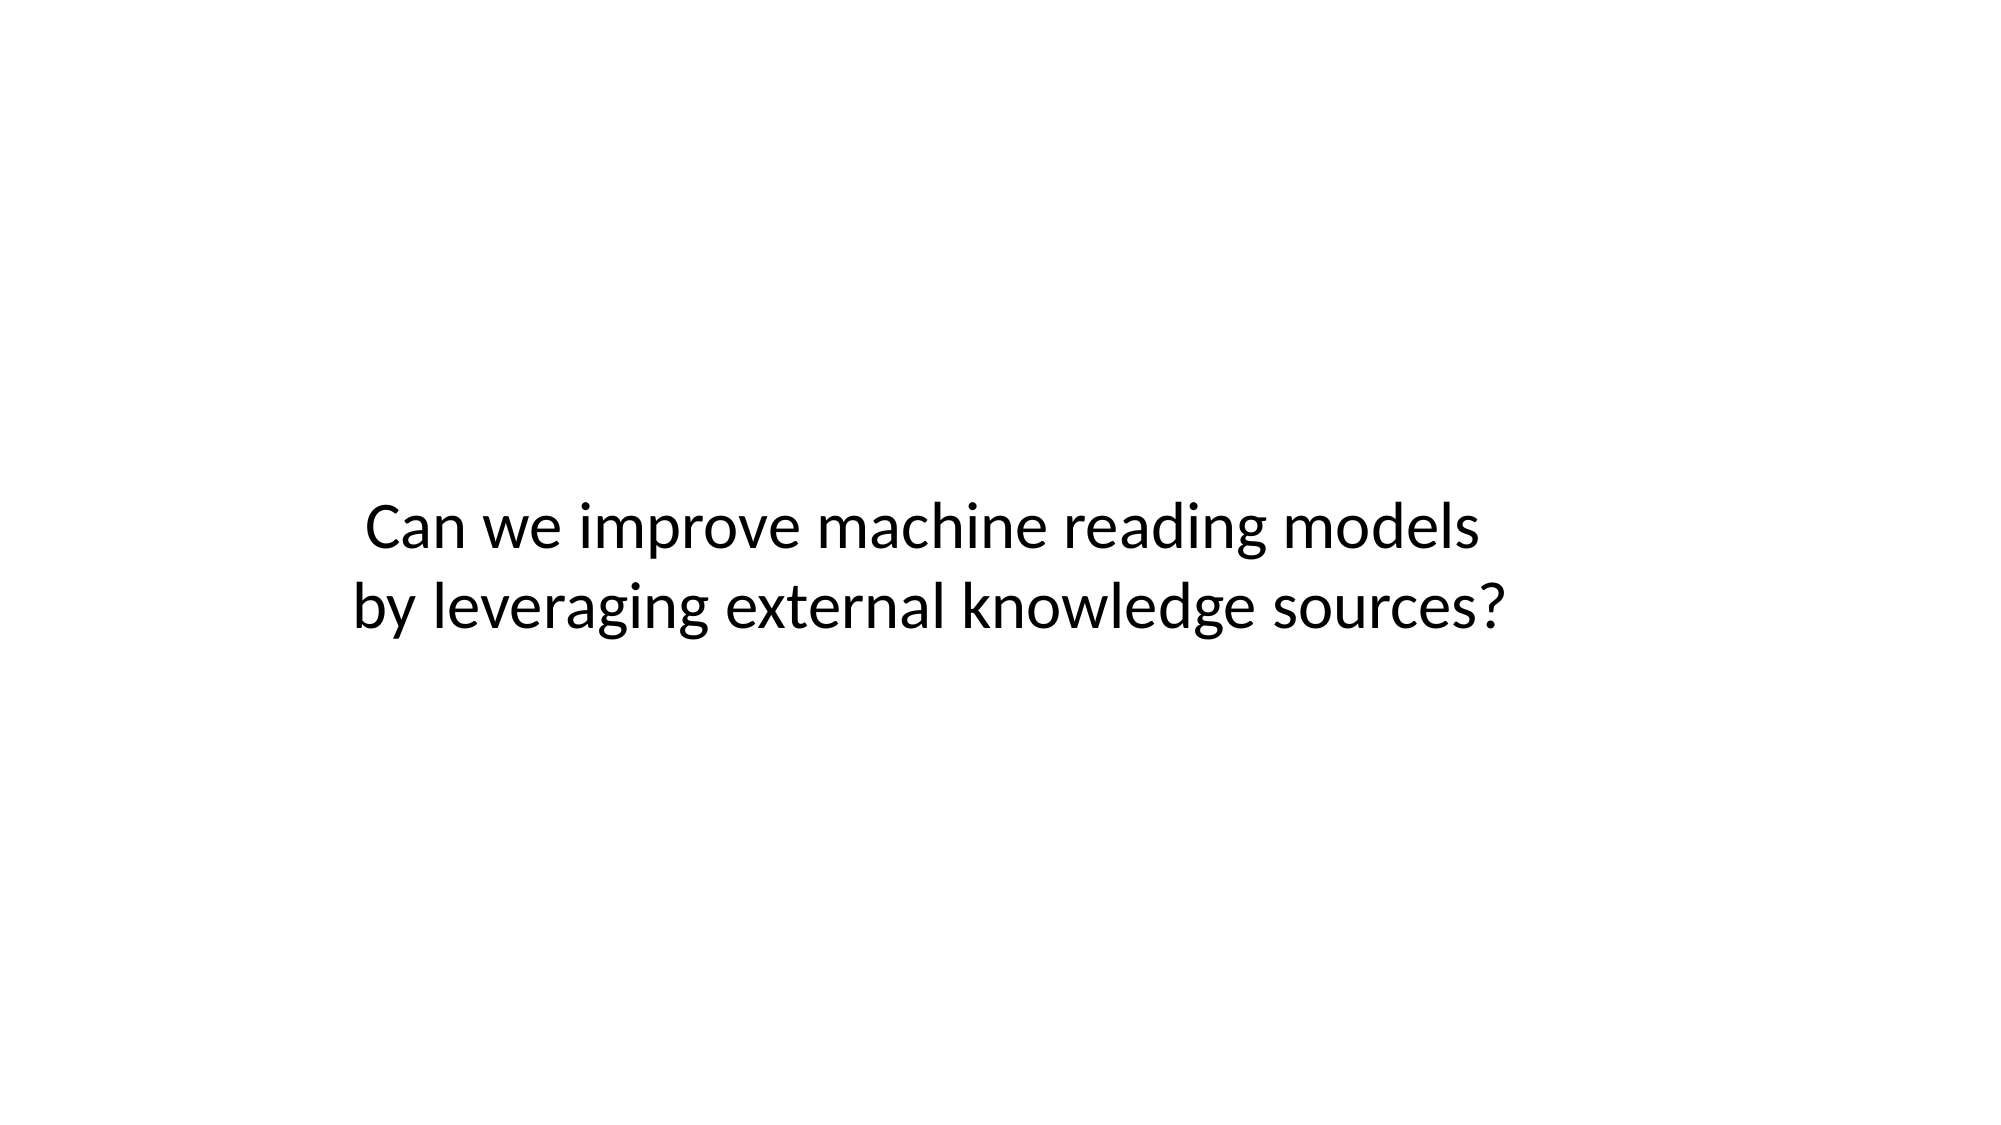

Can we improve machine reading models
by leveraging external knowledge sources?